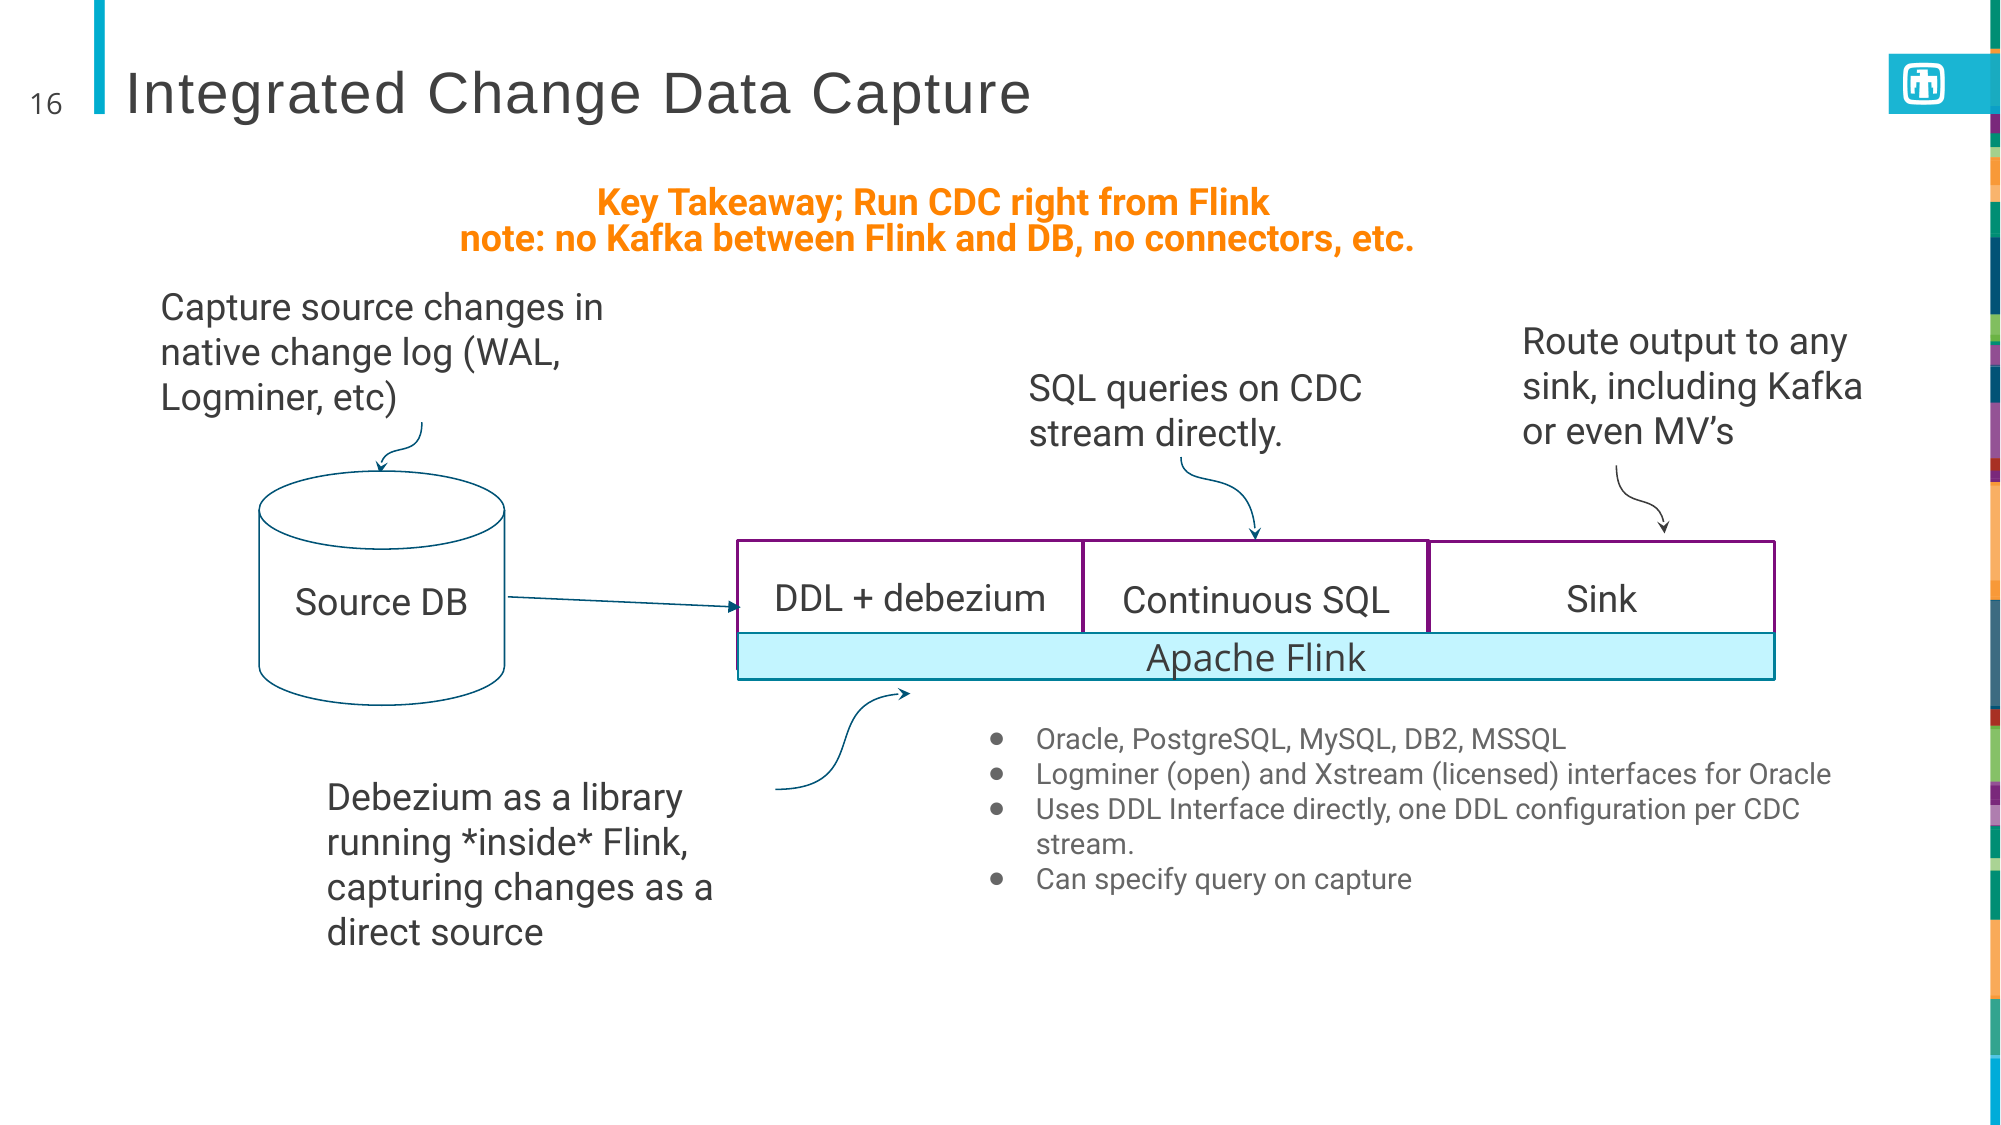

16
# Integrated Change Data Capture
Key Takeaway; Run CDC right from Flink
note: no Kafka between Flink and DB, no connectors, etc.
Capture source changes in native change log (WAL, Logminer, etc)
Route output to any sink, including Kafka or even MV’s
SQL queries on CDC stream directly.

DDL + debezium
Sink
Continuous SQL
Source DB
Oracle, PostgreSQL, MySQL, DB2, MSSQL
Logminer (open) and Xstream (licensed) interfaces for Oracle
Uses DDL Interface directly, one DDL configuration per CDC stream.
Can specify query on capture
Debezium as a library running *inside* Flink, capturing changes as a direct source
Apache Flink